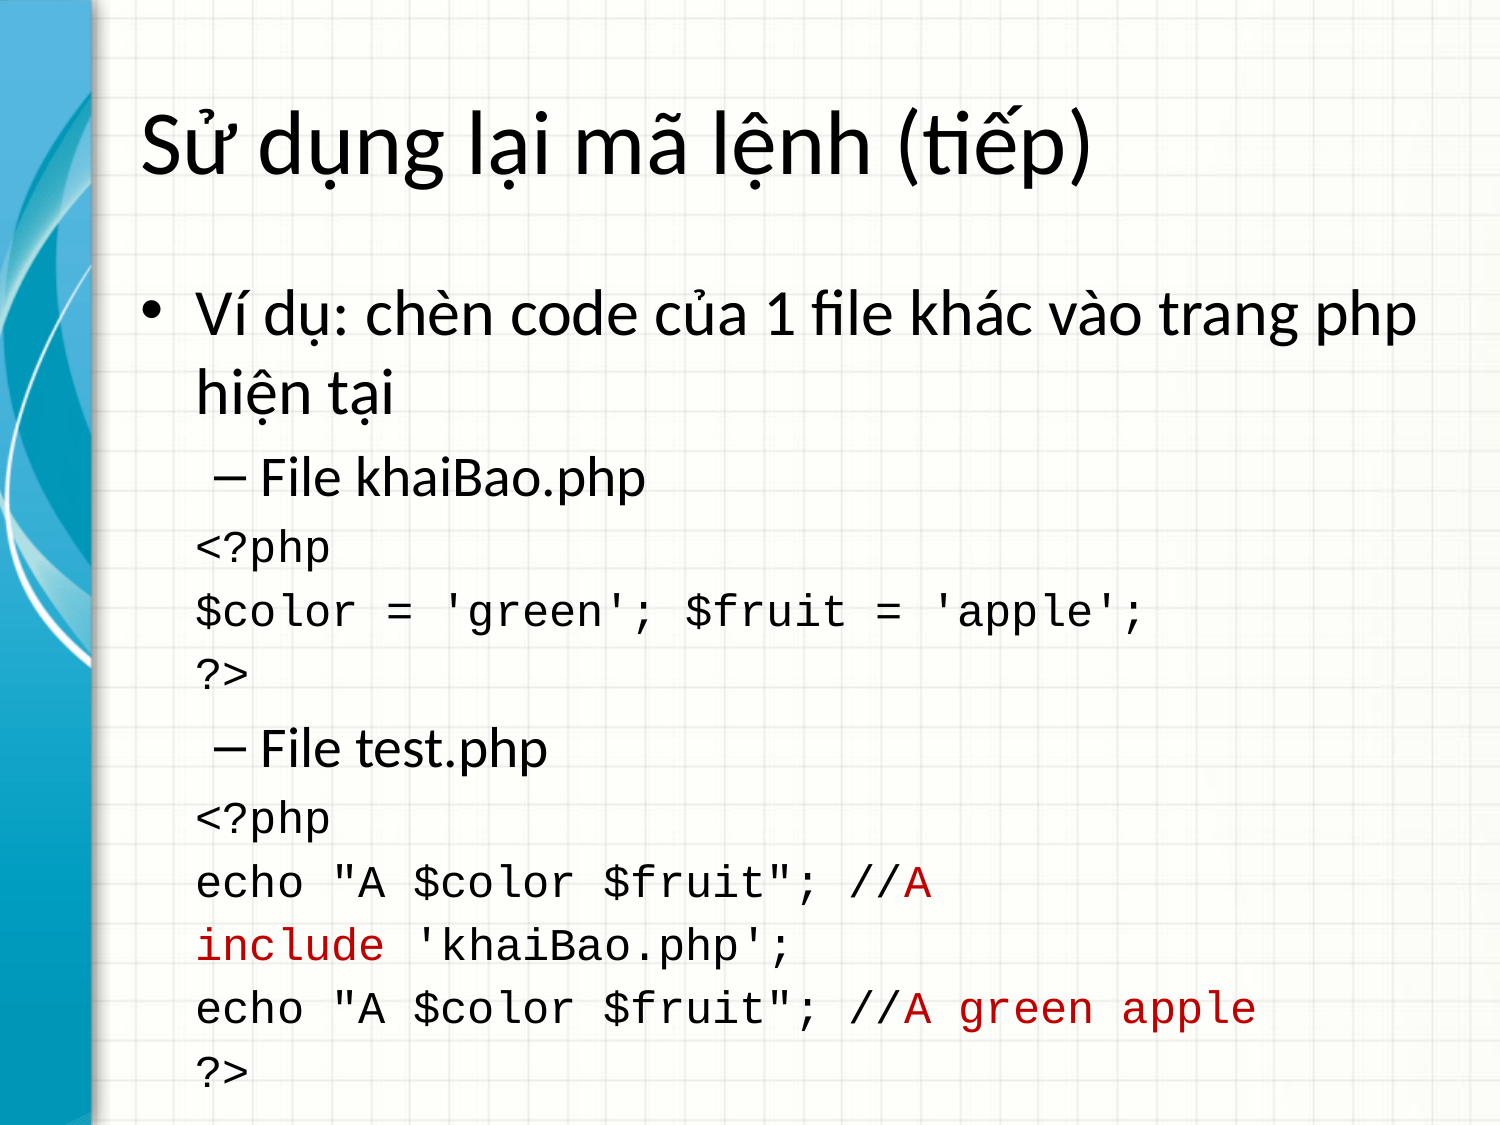

# Sử dụng lại mã lệnh (tiếp)
Ví dụ: chèn code của 1 file khác vào trang php hiện tại
File khaiBao.php
<?php
	$color = 'green'; $fruit = 'apple';
?>
File test.php
<?php
	echo "A $color $fruit"; //A
	include 'khaiBao.php';
	echo "A $color $fruit"; //A green apple
?>